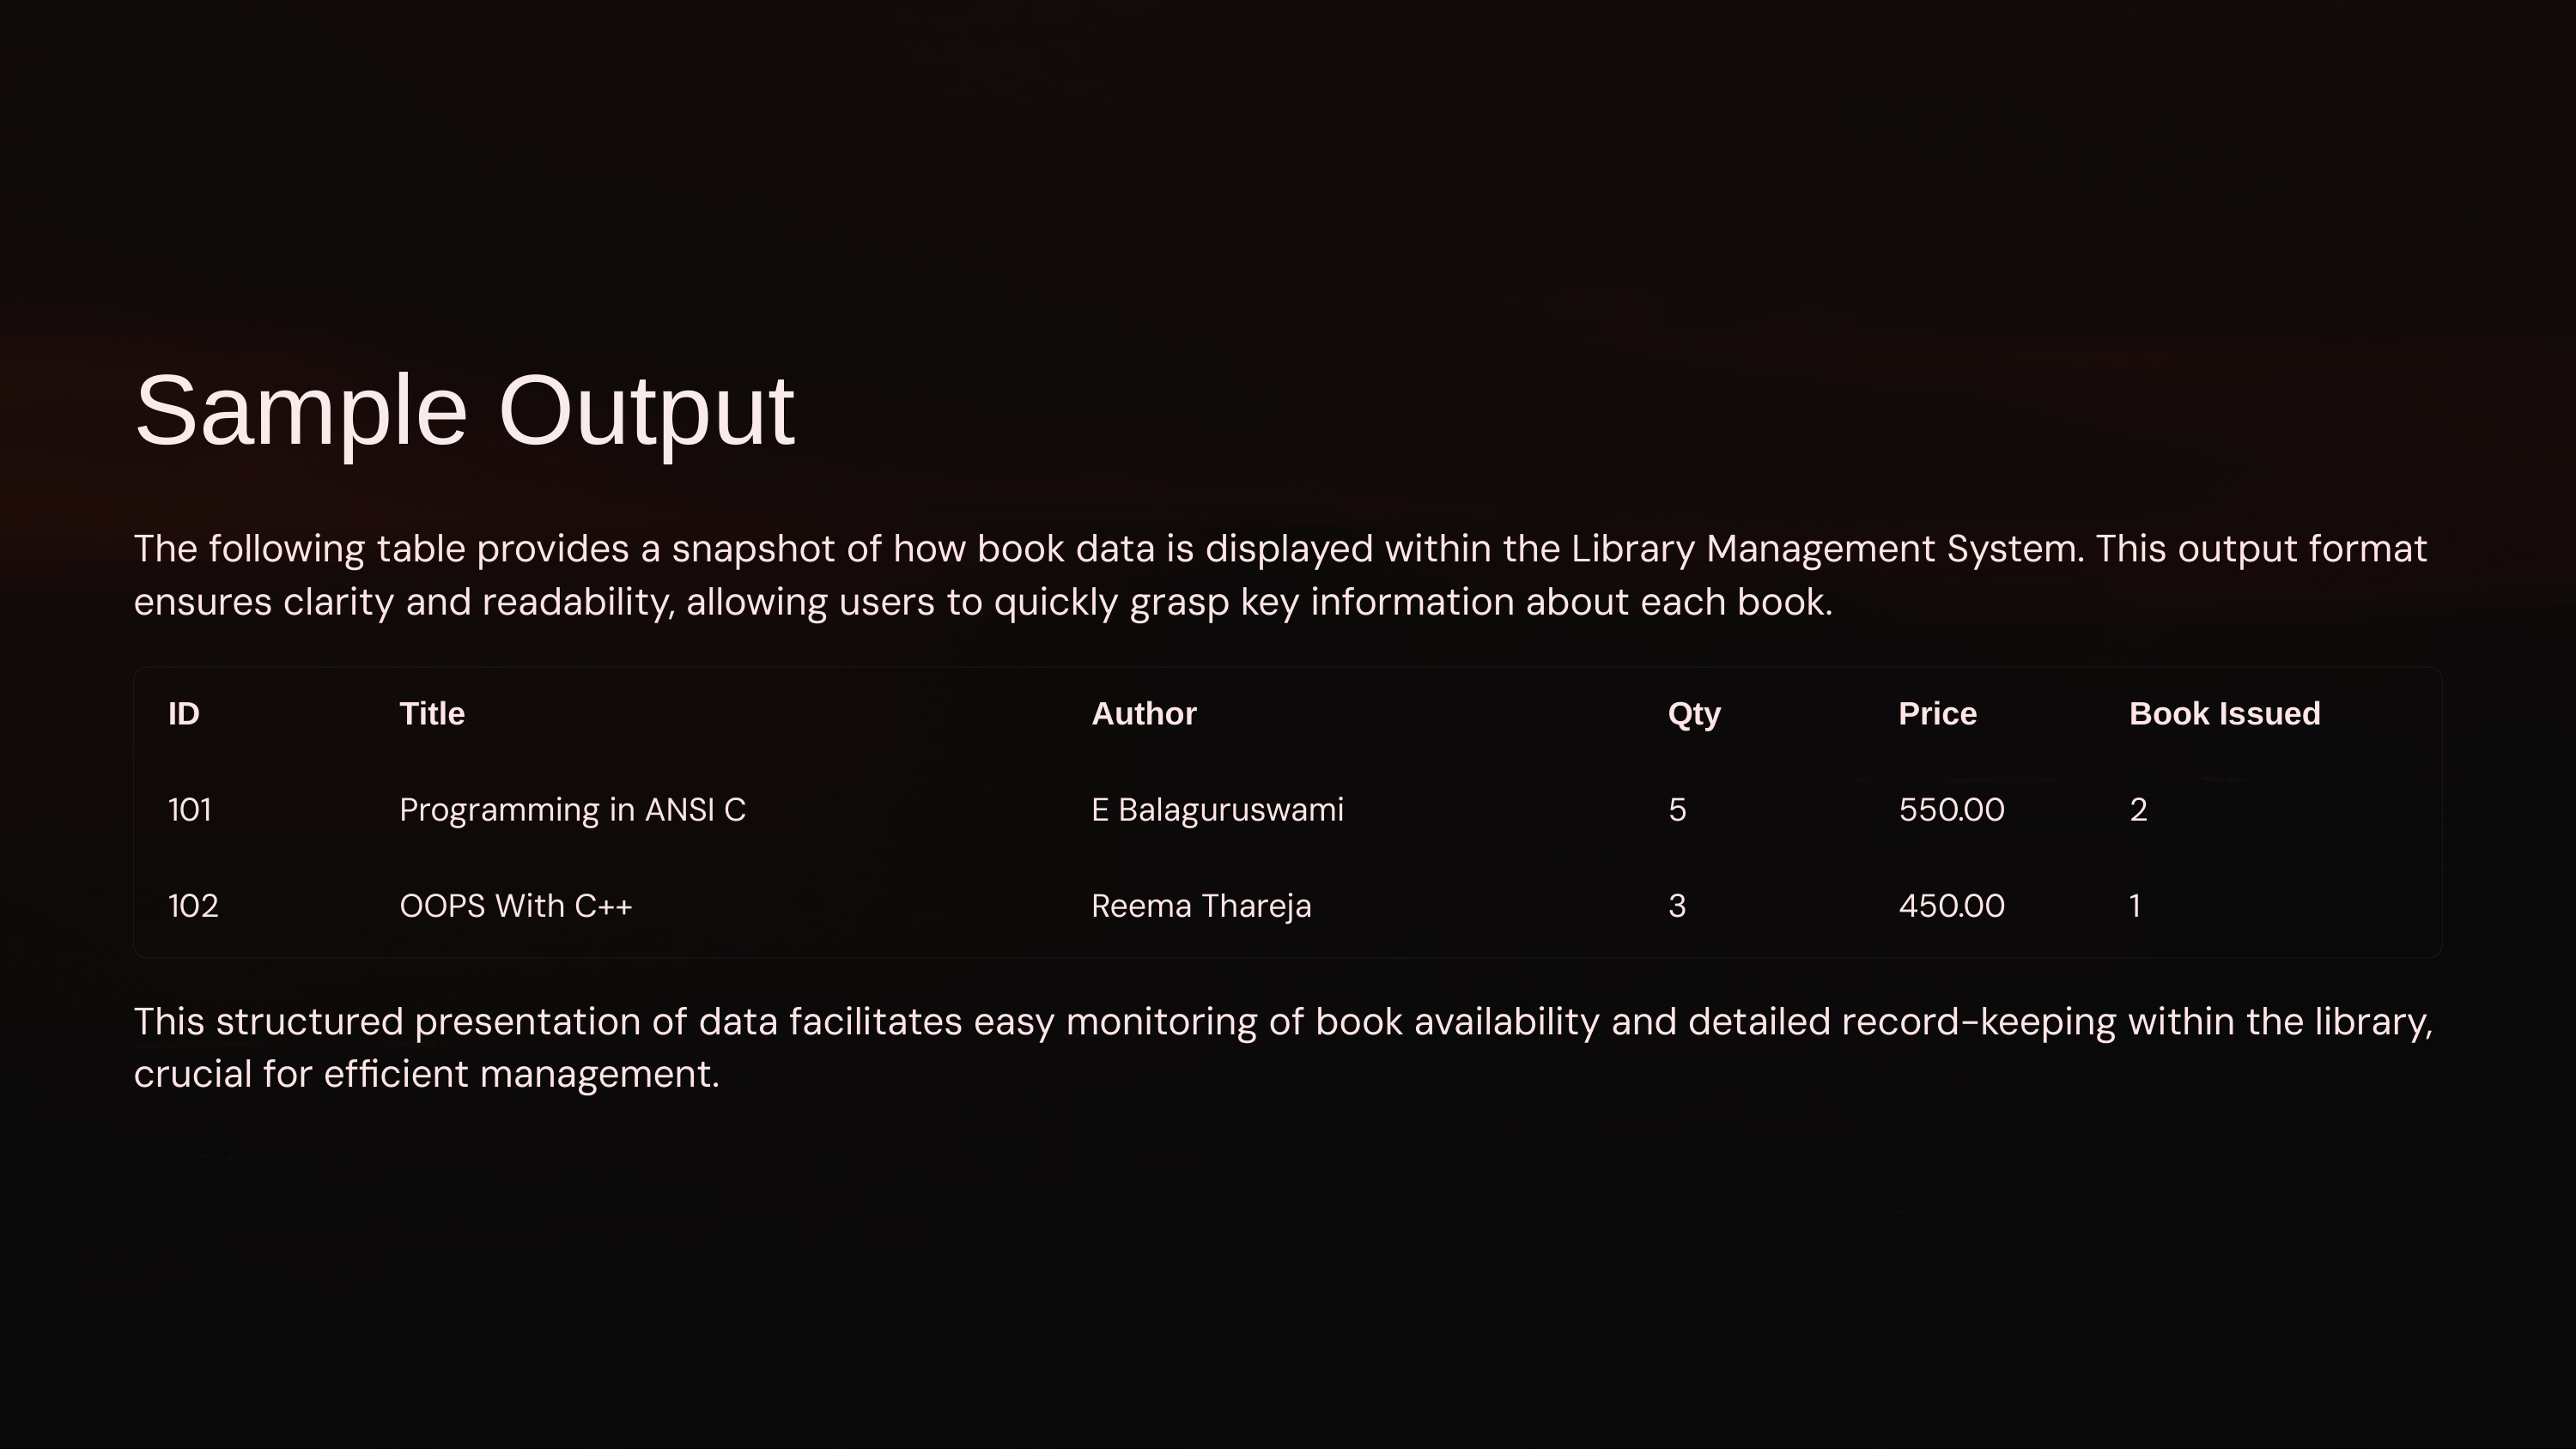

Sample Output
The following table provides a snapshot of how book data is displayed within the Library Management System. This output format ensures clarity and readability, allowing users to quickly grasp key information about each book.

ID
Title
Author
Qty
Price
Book Issued

101
Programming in ANSI C
E Balaguruswami
5
550.00
2

102
OOPS With C++
Reema Thareja
3
450.00
1
This structured presentation of data facilitates easy monitoring of book availability and detailed record-keeping within the library, crucial for efficient management.